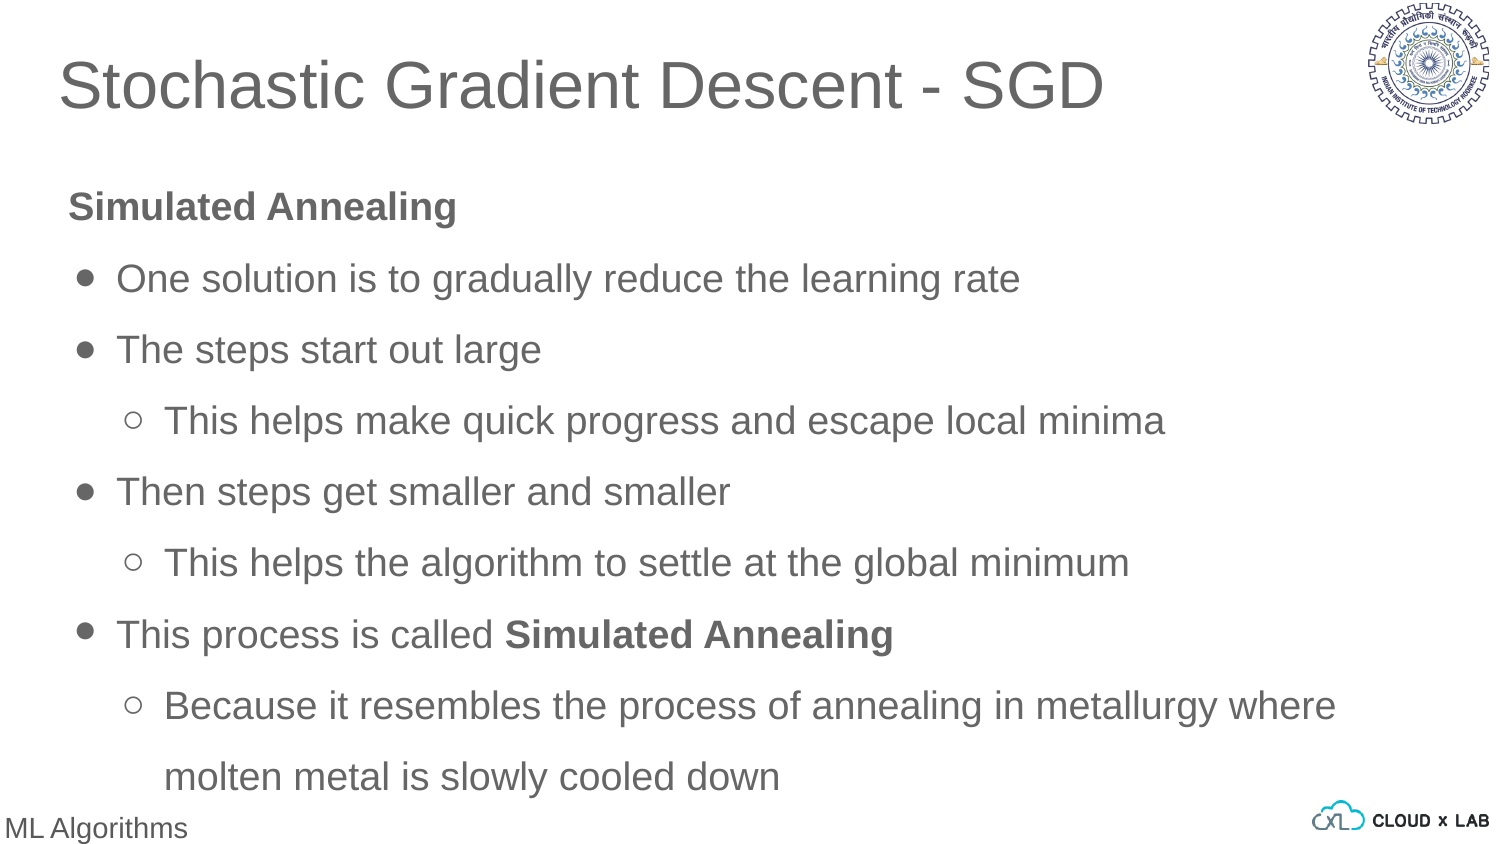

Stochastic Gradient Descent - SGD
Simulated Annealing
One solution is to gradually reduce the learning rate
The steps start out large
This helps make quick progress and escape local minima
Then steps get smaller and smaller
This helps the algorithm to settle at the global minimum
This process is called Simulated Annealing
Because it resembles the process of annealing in metallurgy where molten metal is slowly cooled down